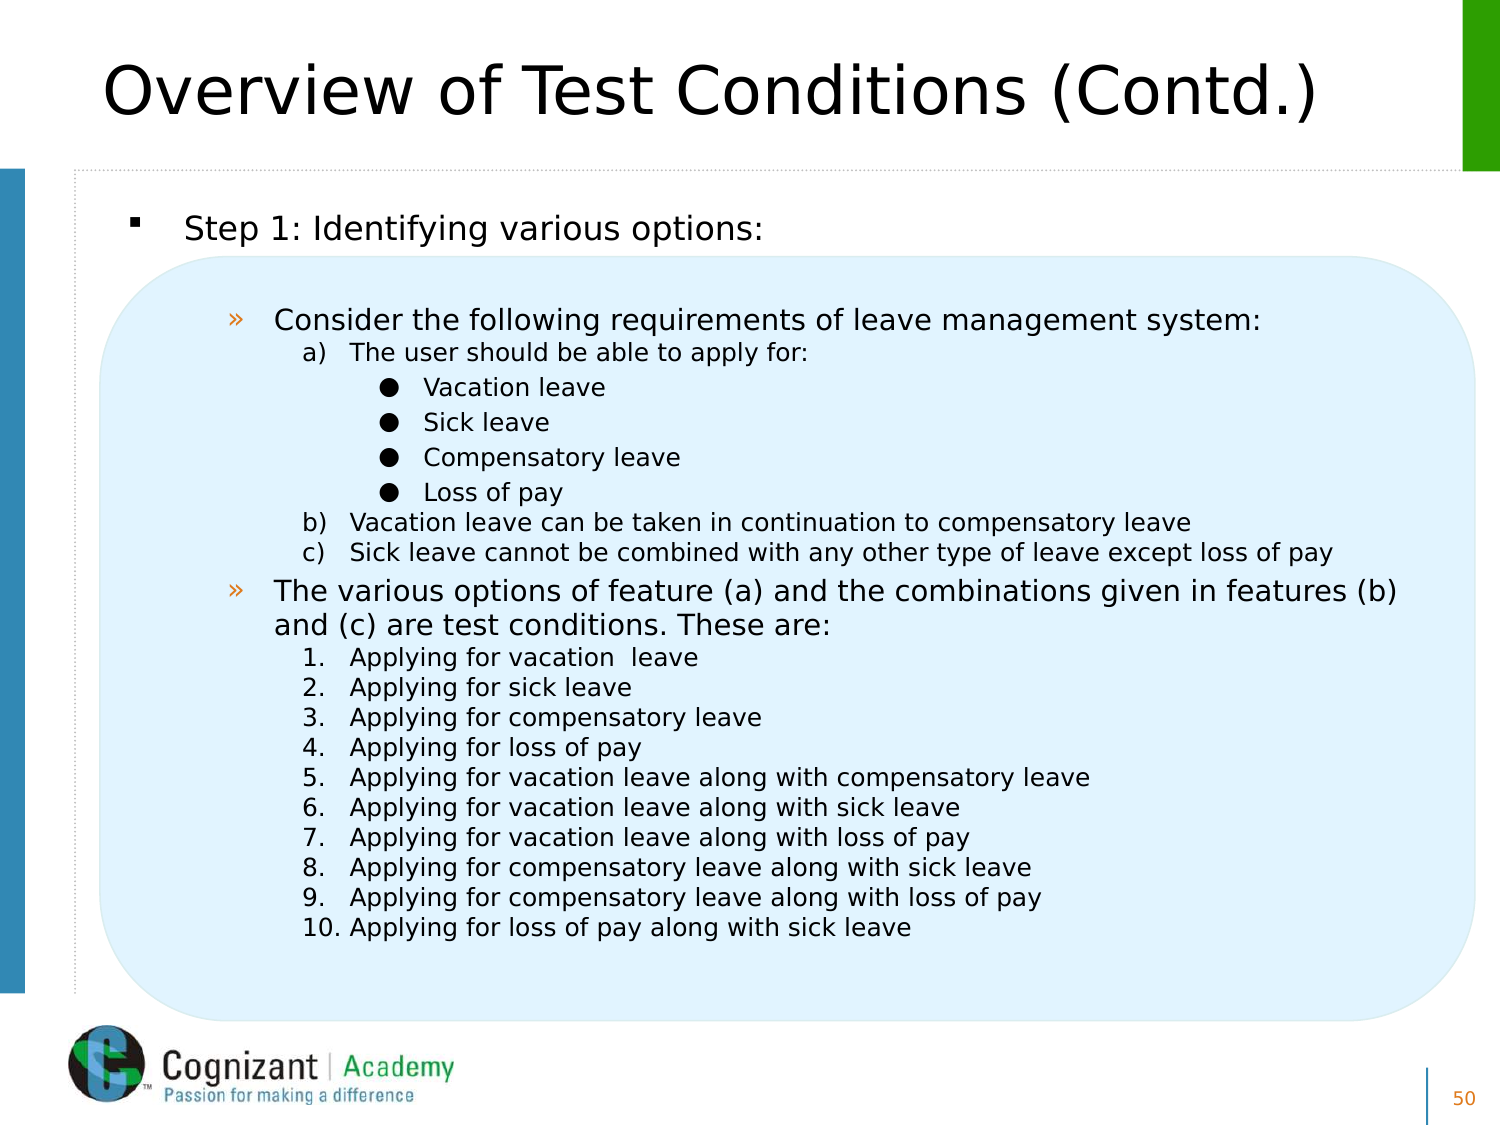

# Overview of Test Conditions (Contd.)
Step 1: Identifying various options:

Consider the following requirements of leave management system:
The user should be able to apply for:
Vacation leave
Sick leave
Compensatory leave
Loss of pay
Vacation leave can be taken in continuation to compensatory leave
Sick leave cannot be combined with any other type of leave except loss of pay
The various options of feature (a) and the combinations given in features (b) and (c) are test conditions. These are:
Applying for vacation  leave
Applying for sick leave
Applying for compensatory leave
Applying for loss of pay
Applying for vacation leave along with compensatory leave
Applying for vacation leave along with sick leave
Applying for vacation leave along with loss of pay
Applying for compensatory leave along with sick leave
Applying for compensatory leave along with loss of pay
Applying for loss of pay along with sick leave

50